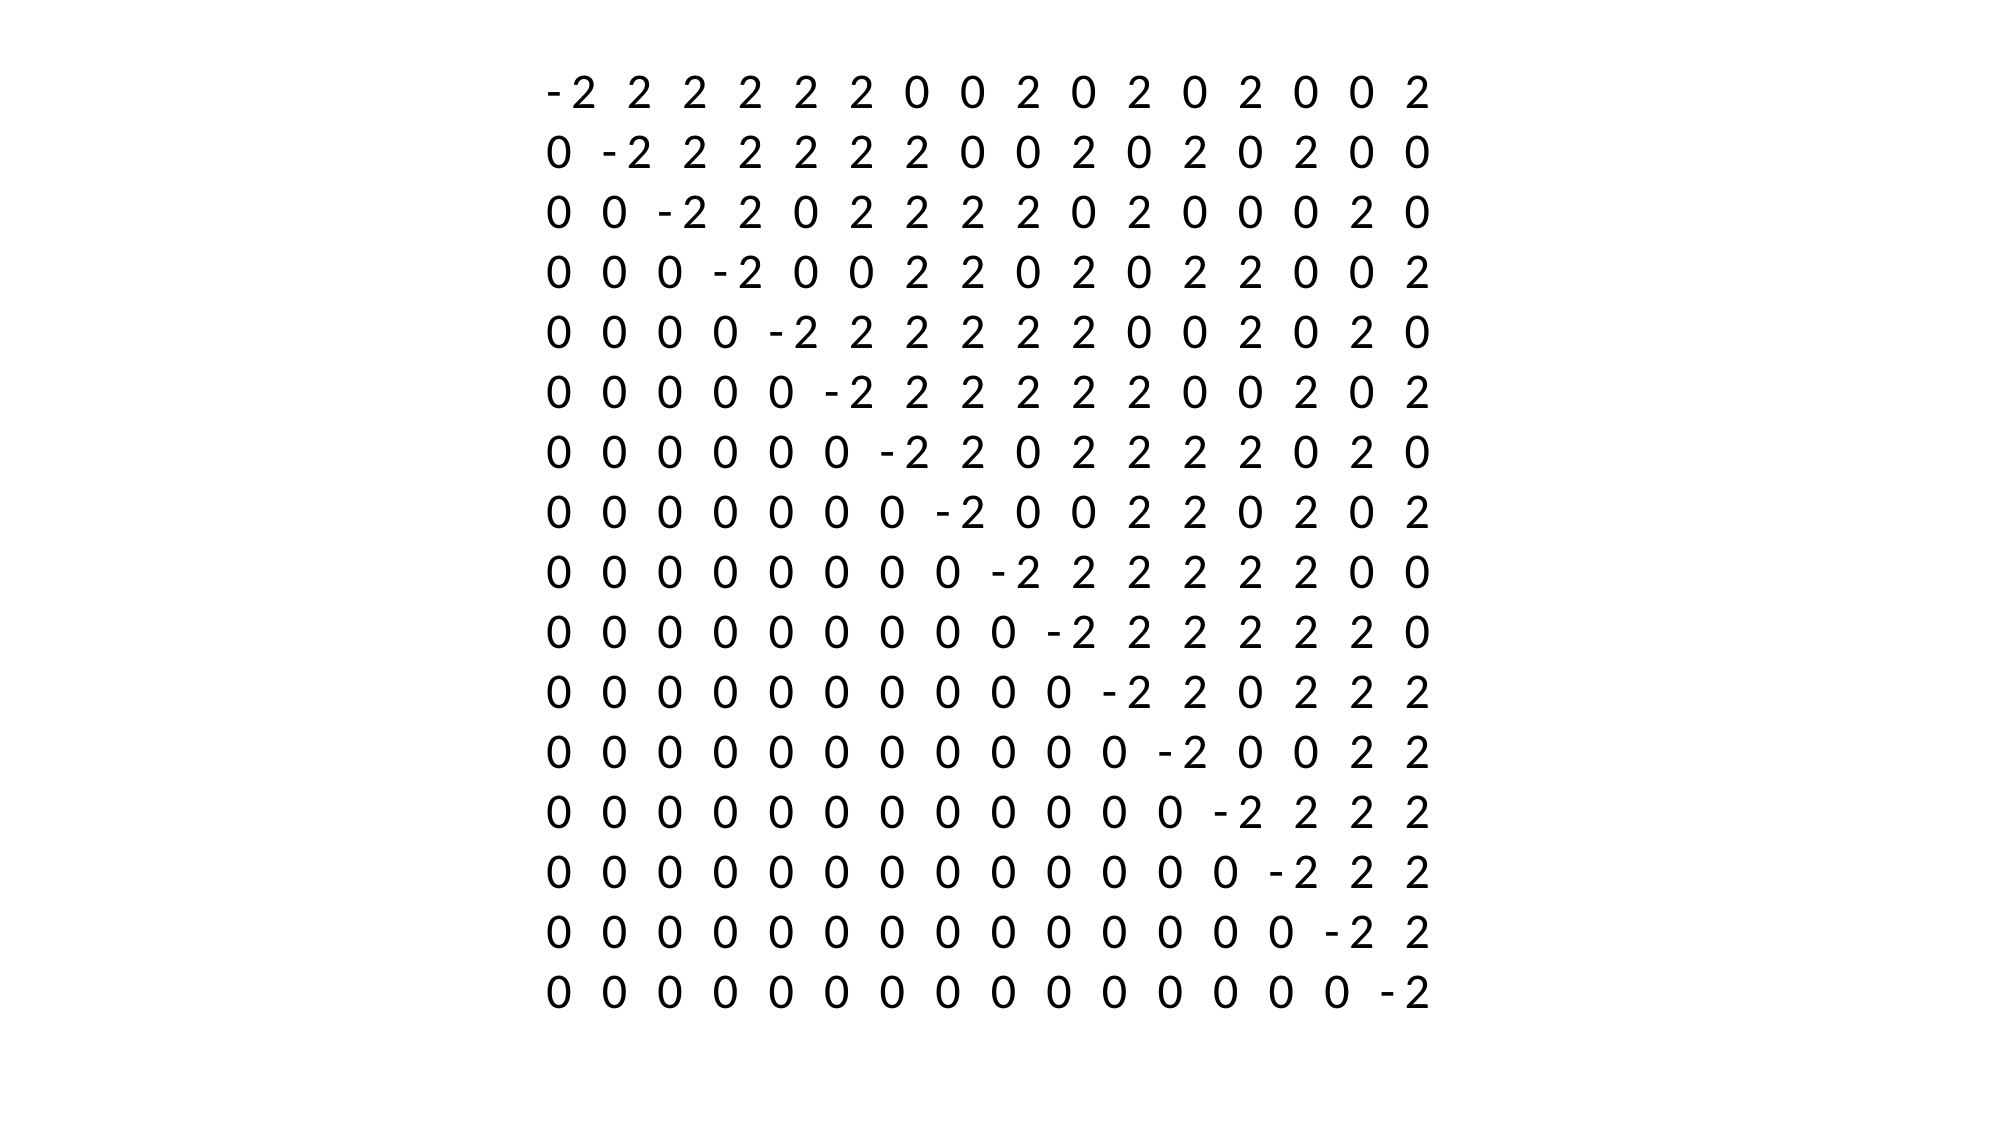

-2 2 2 2 2 2 0 0 2 0 2 0 2 0 0 2
0 -2 2 2 2 2 2 0 0 2 0 2 0 2 0 0
0 0 -2 2 0 2 2 2 2 0 2 0 0 0 2 0
0 0 0 -2 0 0 2 2 0 2 0 2 2 0 0 2
0 0 0 0 -2 2 2 2 2 2 0 0 2 0 2 0
0 0 0 0 0 -2 2 2 2 2 2 0 0 2 0 2
0 0 0 0 0 0 -2 2 0 2 2 2 2 0 2 0
0 0 0 0 0 0 0 -2 0 0 2 2 0 2 0 2
0 0 0 0 0 0 0 0 -2 2 2 2 2 2 0 0
0 0 0 0 0 0 0 0 0 -2 2 2 2 2 2 0
0 0 0 0 0 0 0 0 0 0 -2 2 0 2 2 2
0 0 0 0 0 0 0 0 0 0 0 -2 0 0 2 2
0 0 0 0 0 0 0 0 0 0 0 0 -2 2 2 2
0 0 0 0 0 0 0 0 0 0 0 0 0 -2 2 2
0 0 0 0 0 0 0 0 0 0 0 0 0 0 -2 2
0 0 0 0 0 0 0 0 0 0 0 0 0 0 0 -2